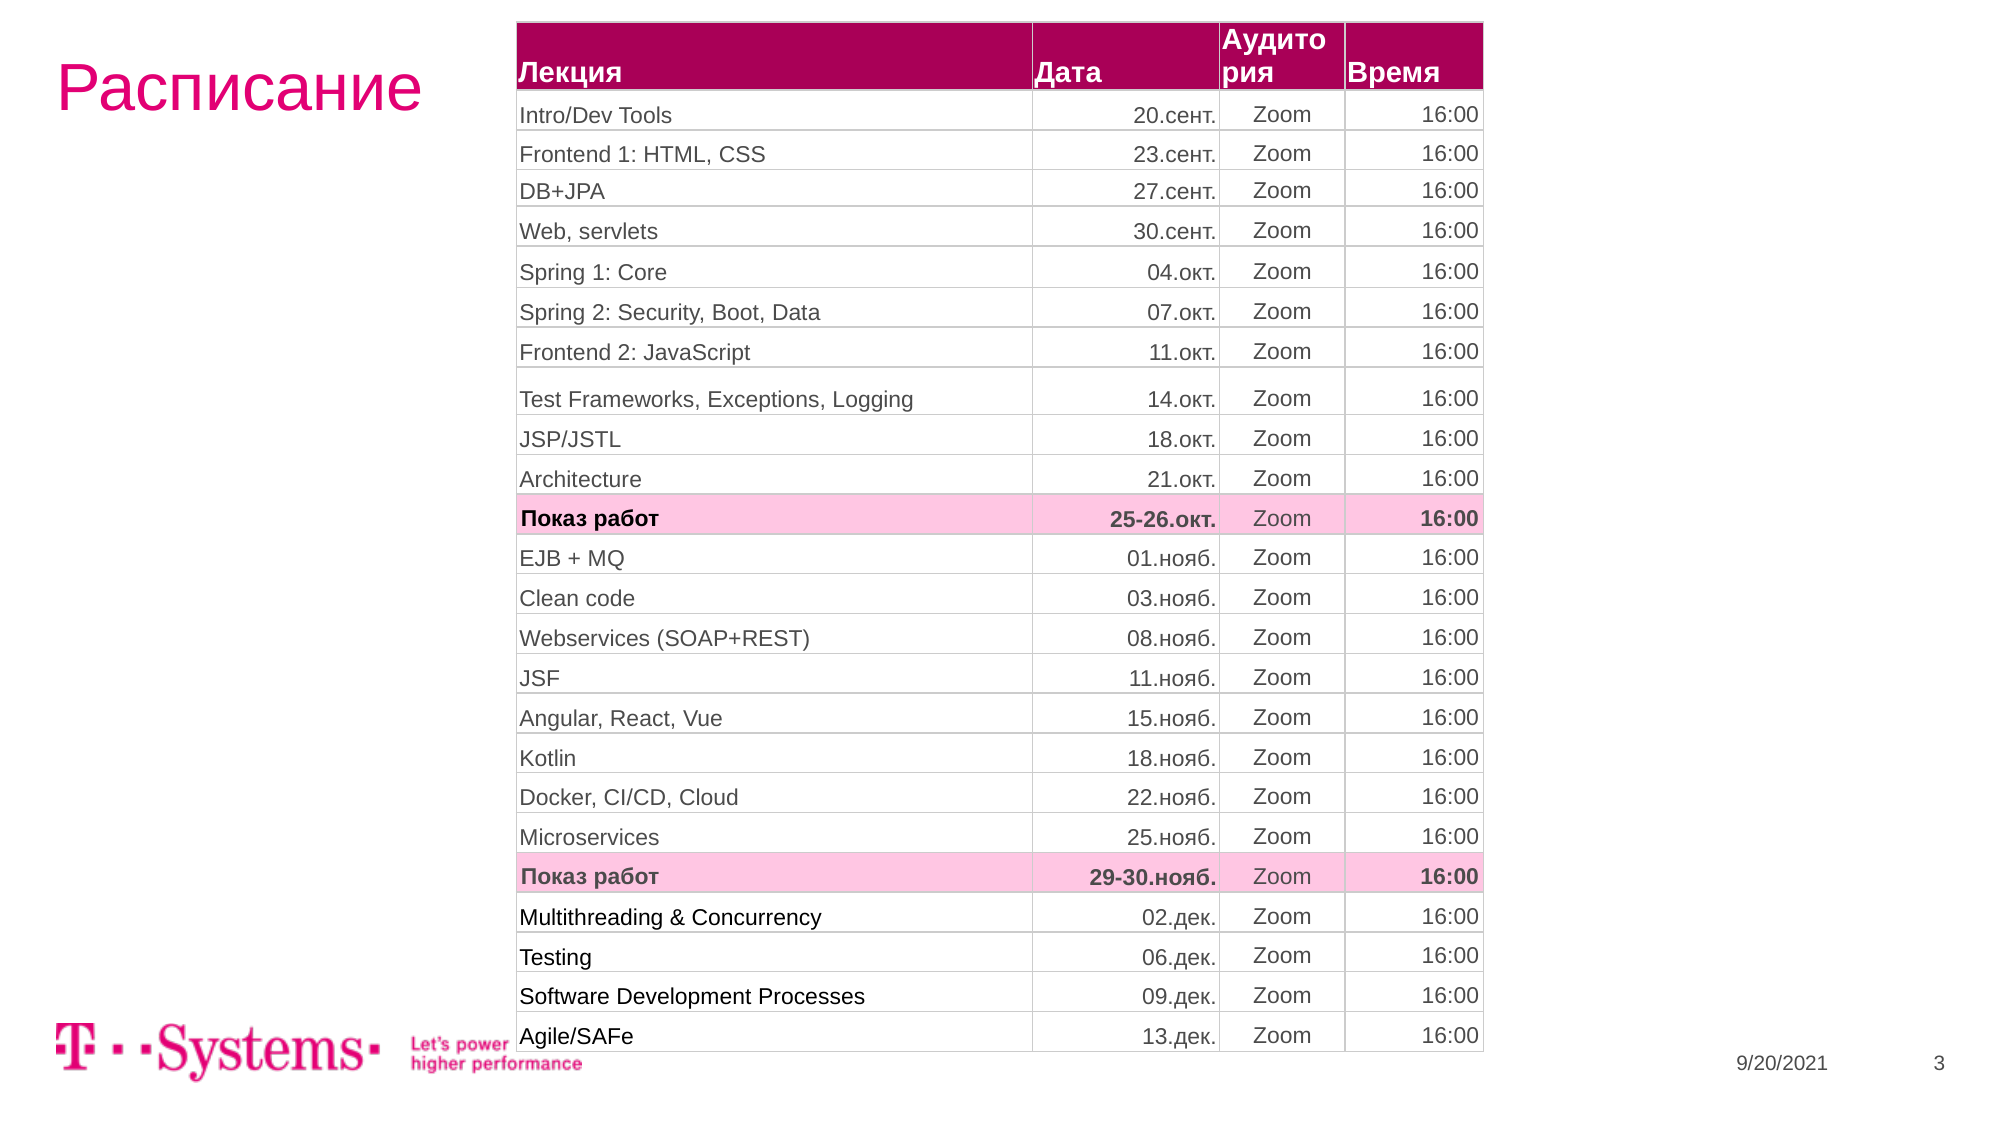

| Лекция | Дата | Аудитория | Время |
| --- | --- | --- | --- |
| Intro/Dev Tools | 20.сент. | Zoom | 16:00 |
| Frontend 1: HTML, CSS | 23.сент. | Zoom | 16:00 |
| DB+JPA | 27.сент. | Zoom | 16:00 |
| Web, servlets | 30.сент. | Zoom | 16:00 |
| Spring 1: Core | 04.окт. | Zoom | 16:00 |
| Spring 2: Security, Boot, Data | 07.окт. | Zoom | 16:00 |
| Frontend 2: JavaScript | 11.окт. | Zoom | 16:00 |
| Test Frameworks, Exceptions, Logging | 14.окт. | Zoom | 16:00 |
| JSP/JSTL | 18.окт. | Zoom | 16:00 |
| Architecture | 21.окт. | Zoom | 16:00 |
| Показ работ | 25-26.окт. | Zoom | 16:00 |
| EJB + MQ | 01.нояб. | Zoom | 16:00 |
| Clean code | 03.нояб. | Zoom | 16:00 |
| Webservices (SOAP+REST) | 08.нояб. | Zoom | 16:00 |
| JSF | 11.нояб. | Zoom | 16:00 |
| Angular, React, Vue | 15.нояб. | Zoom | 16:00 |
| Kotlin | 18.нояб. | Zoom | 16:00 |
| Docker, CI/CD, Cloud | 22.нояб. | Zoom | 16:00 |
| Microservices | 25.нояб. | Zoom | 16:00 |
| Показ работ | 29-30.нояб. | Zoom | 16:00 |
| Multithreading & Concurrency | 02.дек. | Zoom | 16:00 |
| Testing | 06.дек. | Zoom | 16:00 |
| Software Development Processes | 09.дек. | Zoom | 16:00 |
| Agile/SAFe | 13.дек. | Zoom | 16:00 |
# Расписание
9/20/2021
3